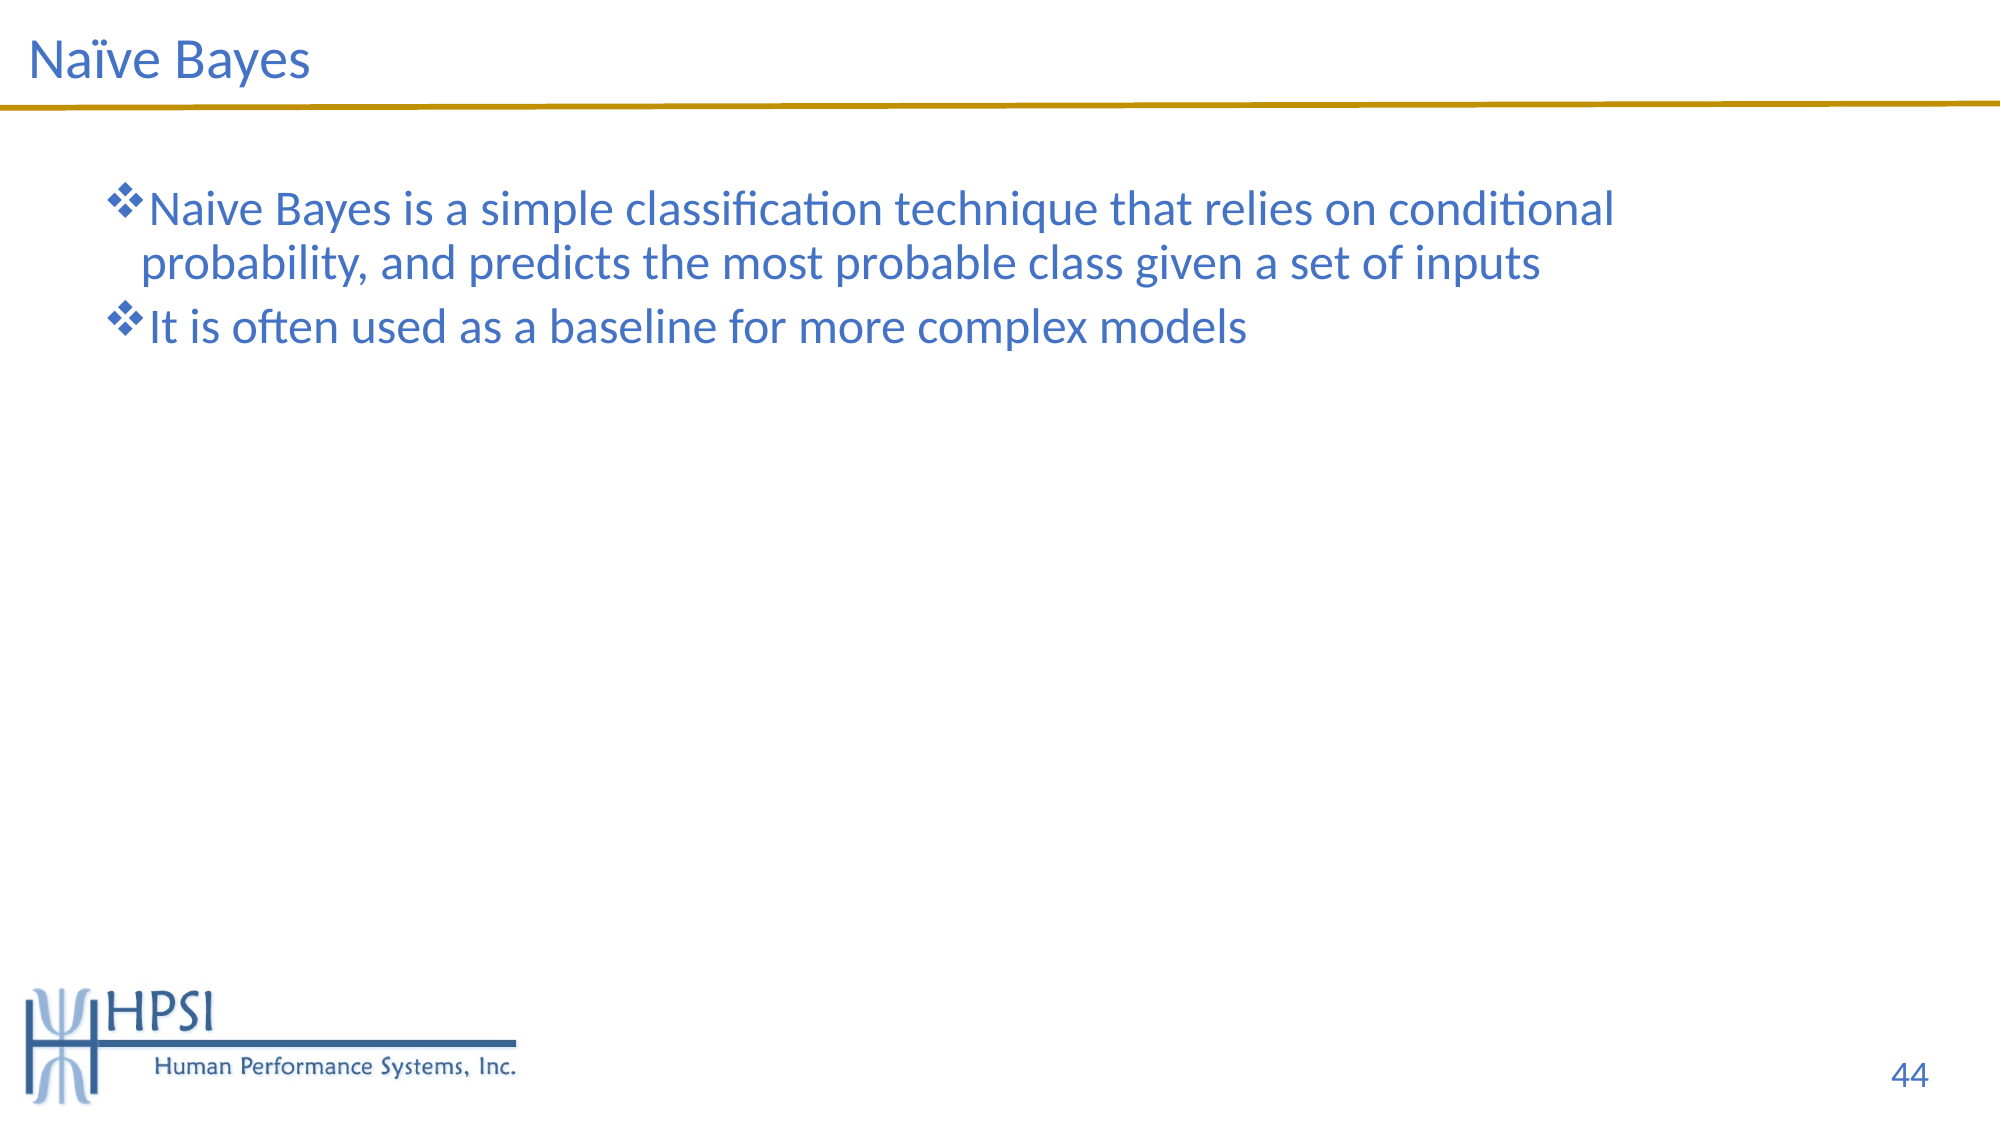

# Naïve Bayes
Naive Bayes is a simple classification technique that relies on conditional probability, and predicts the most probable class given a set of inputs
It is often used as a baseline for more complex models
44